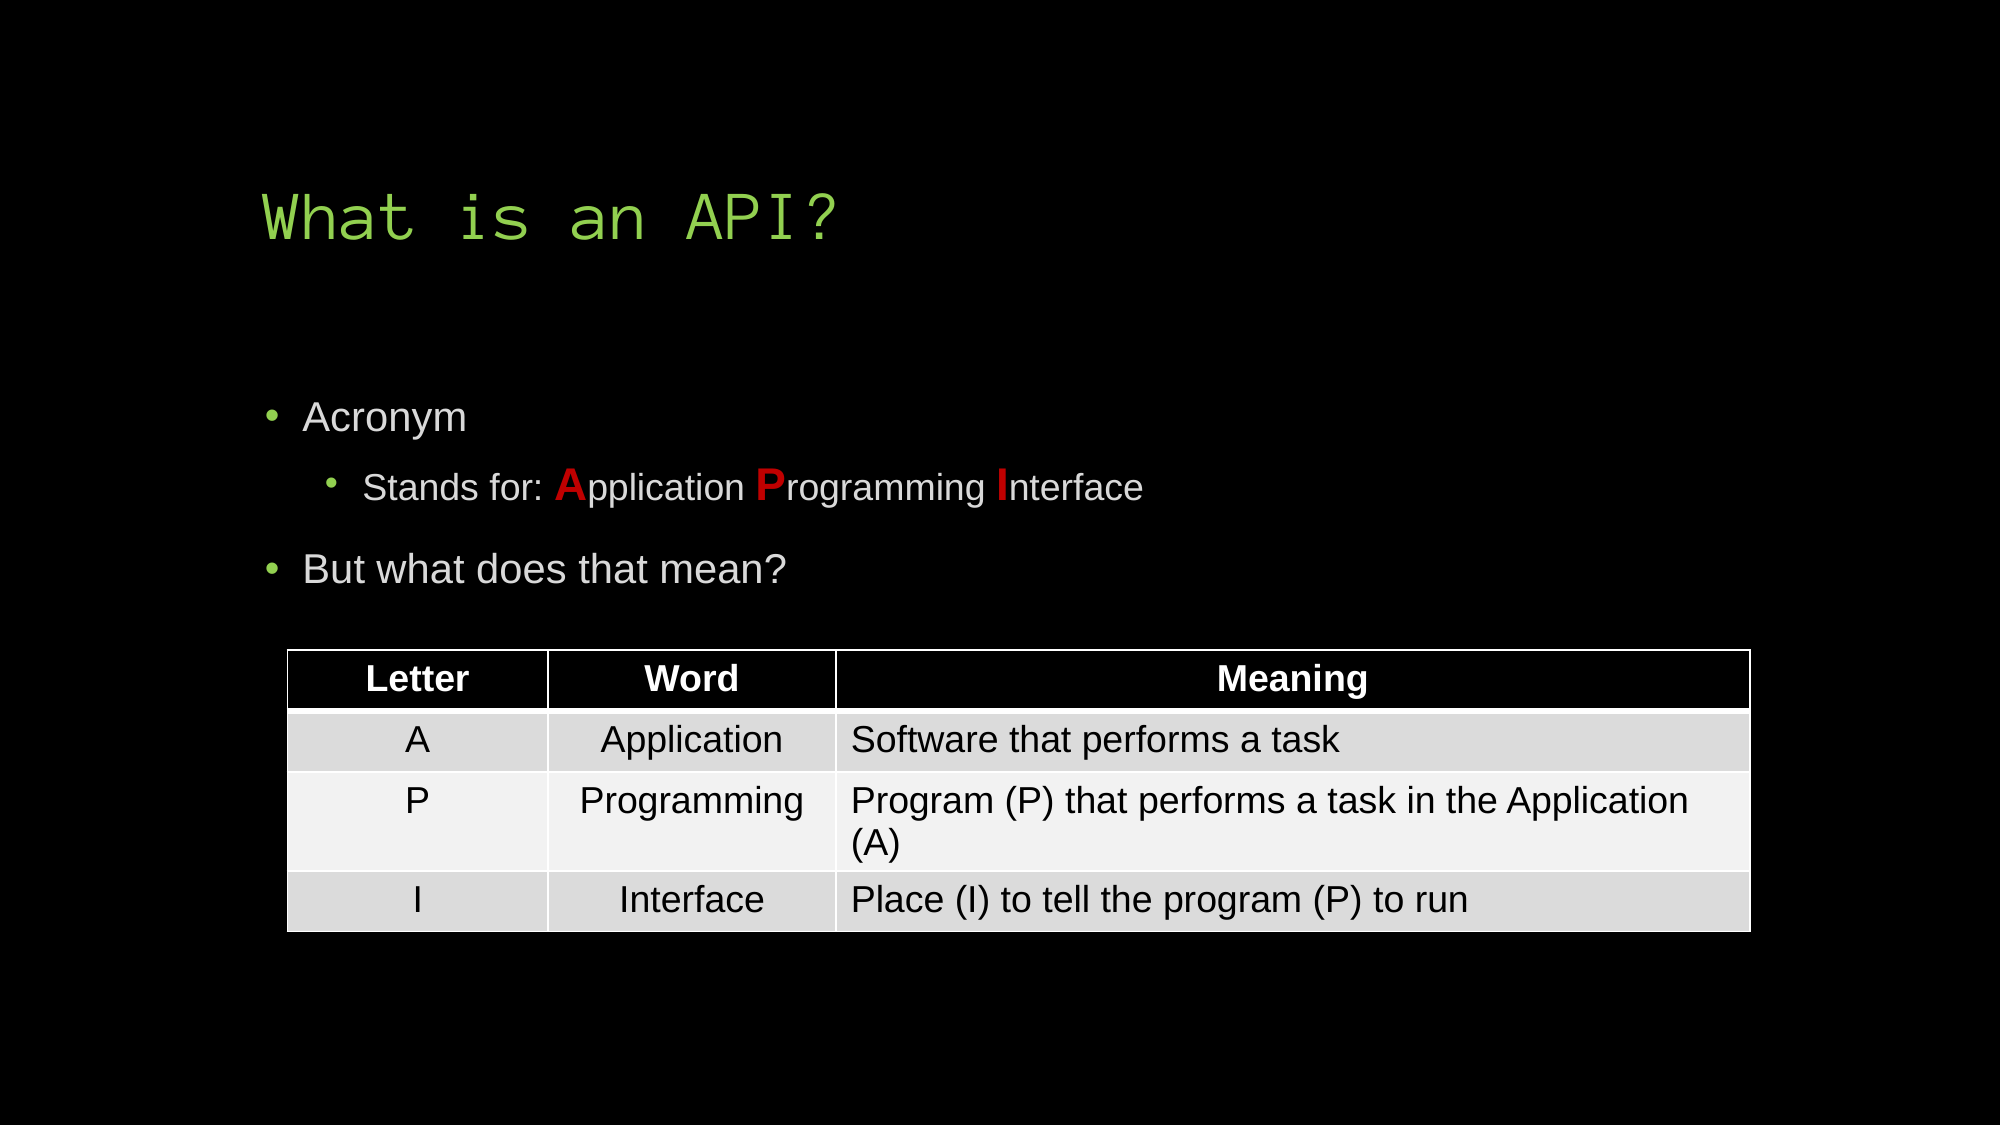

# What is an API?

Acronym
Stands for: Application Programming Interface
But what does that mean?

| Letter | Word | Meaning |
| --- | --- | --- |
| A | Application | Software that performs a task |
| P | Programming | Program (P) that performs a task in the Application (A) |
| I | Interface | Place (I) to tell the program (P) to run |